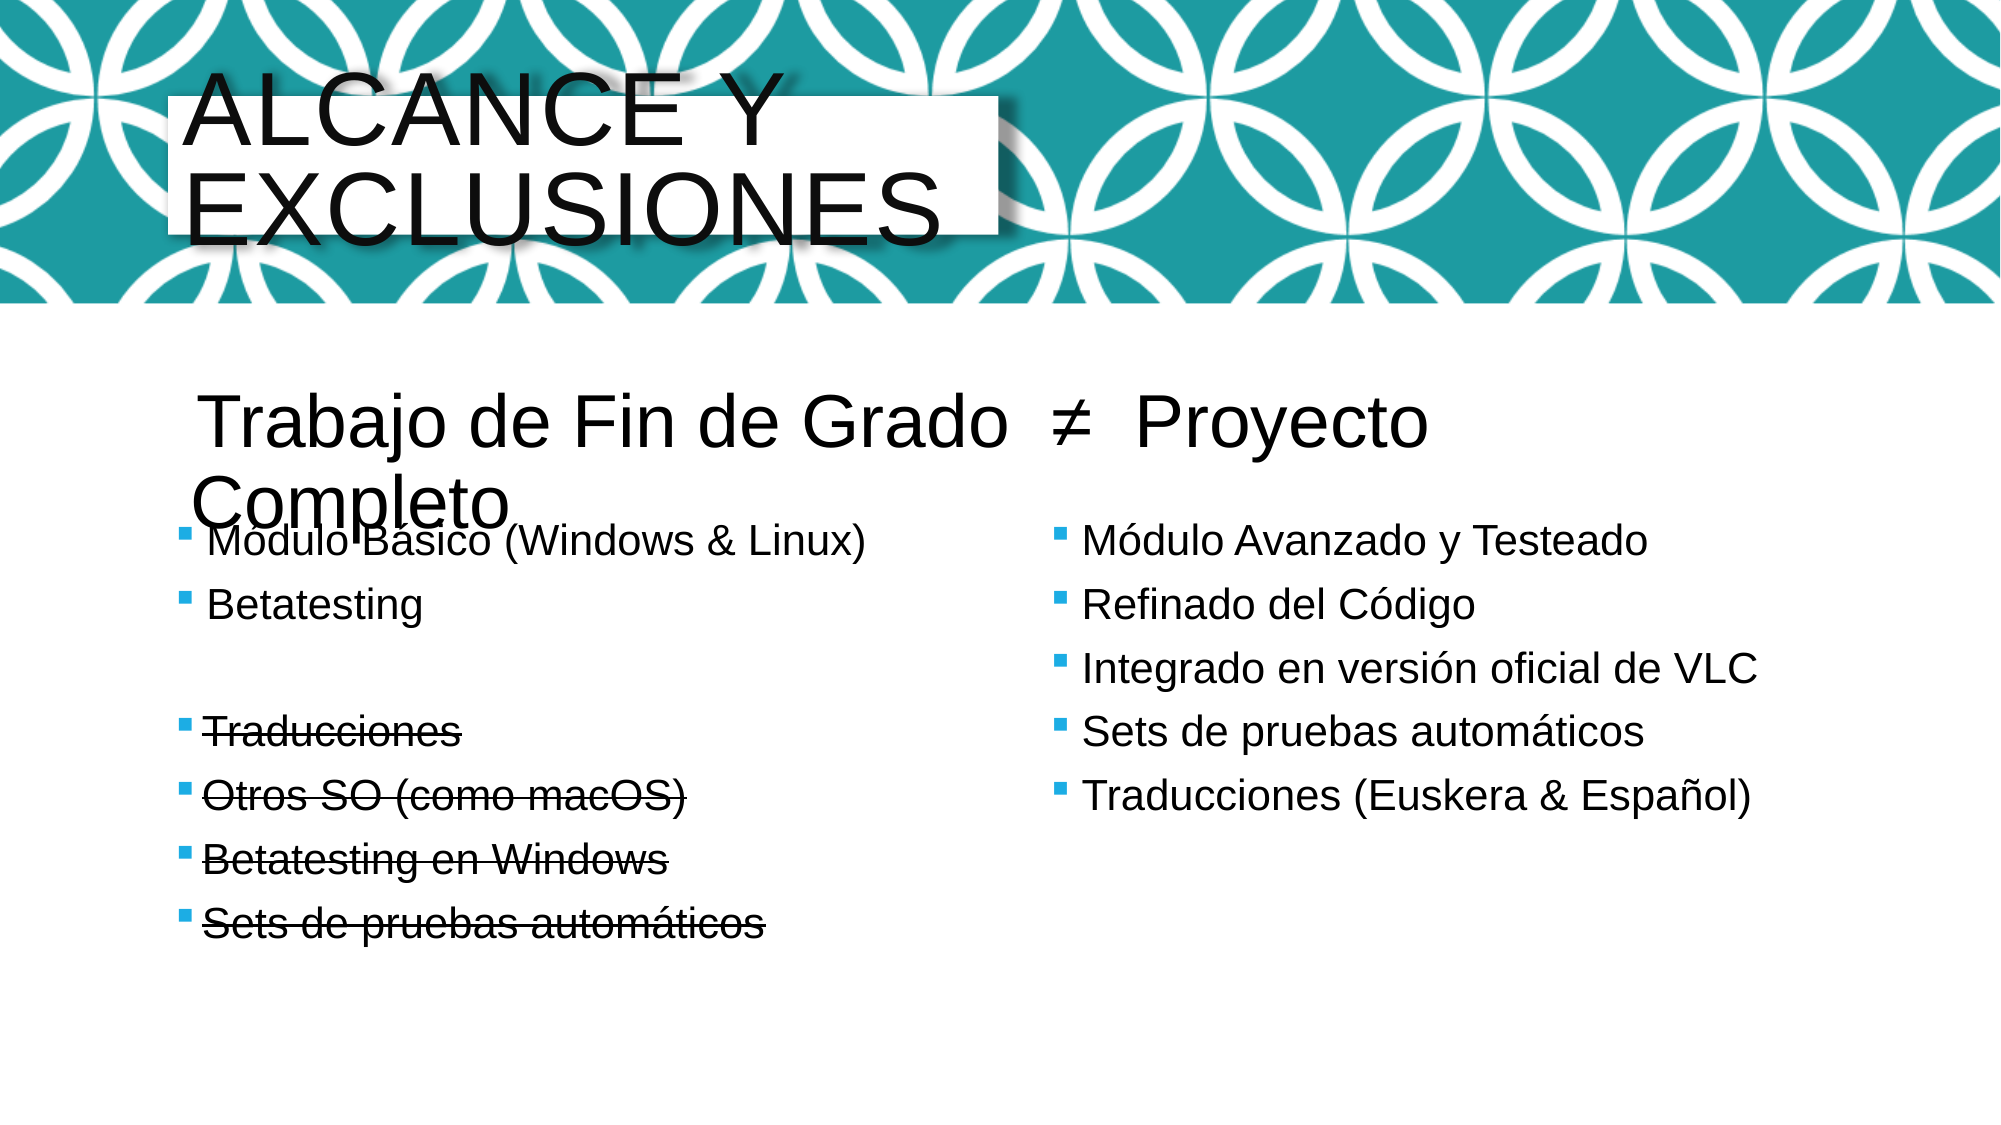

# Alcance y Exclusiones
Trabajo de Fin de Grado  ≠  Proyecto Completo
Módulo Básico (Windows & Linux)
Betatesting

 Traducciones
 Otros SO (como macOS)
 Betatesting en Windows
 Sets de pruebas automáticos
Módulo Avanzado y Testeado
Refinado del Código
Integrado en versión oficial de VLC
Sets de pruebas automáticos
Traducciones (Euskera & Español)